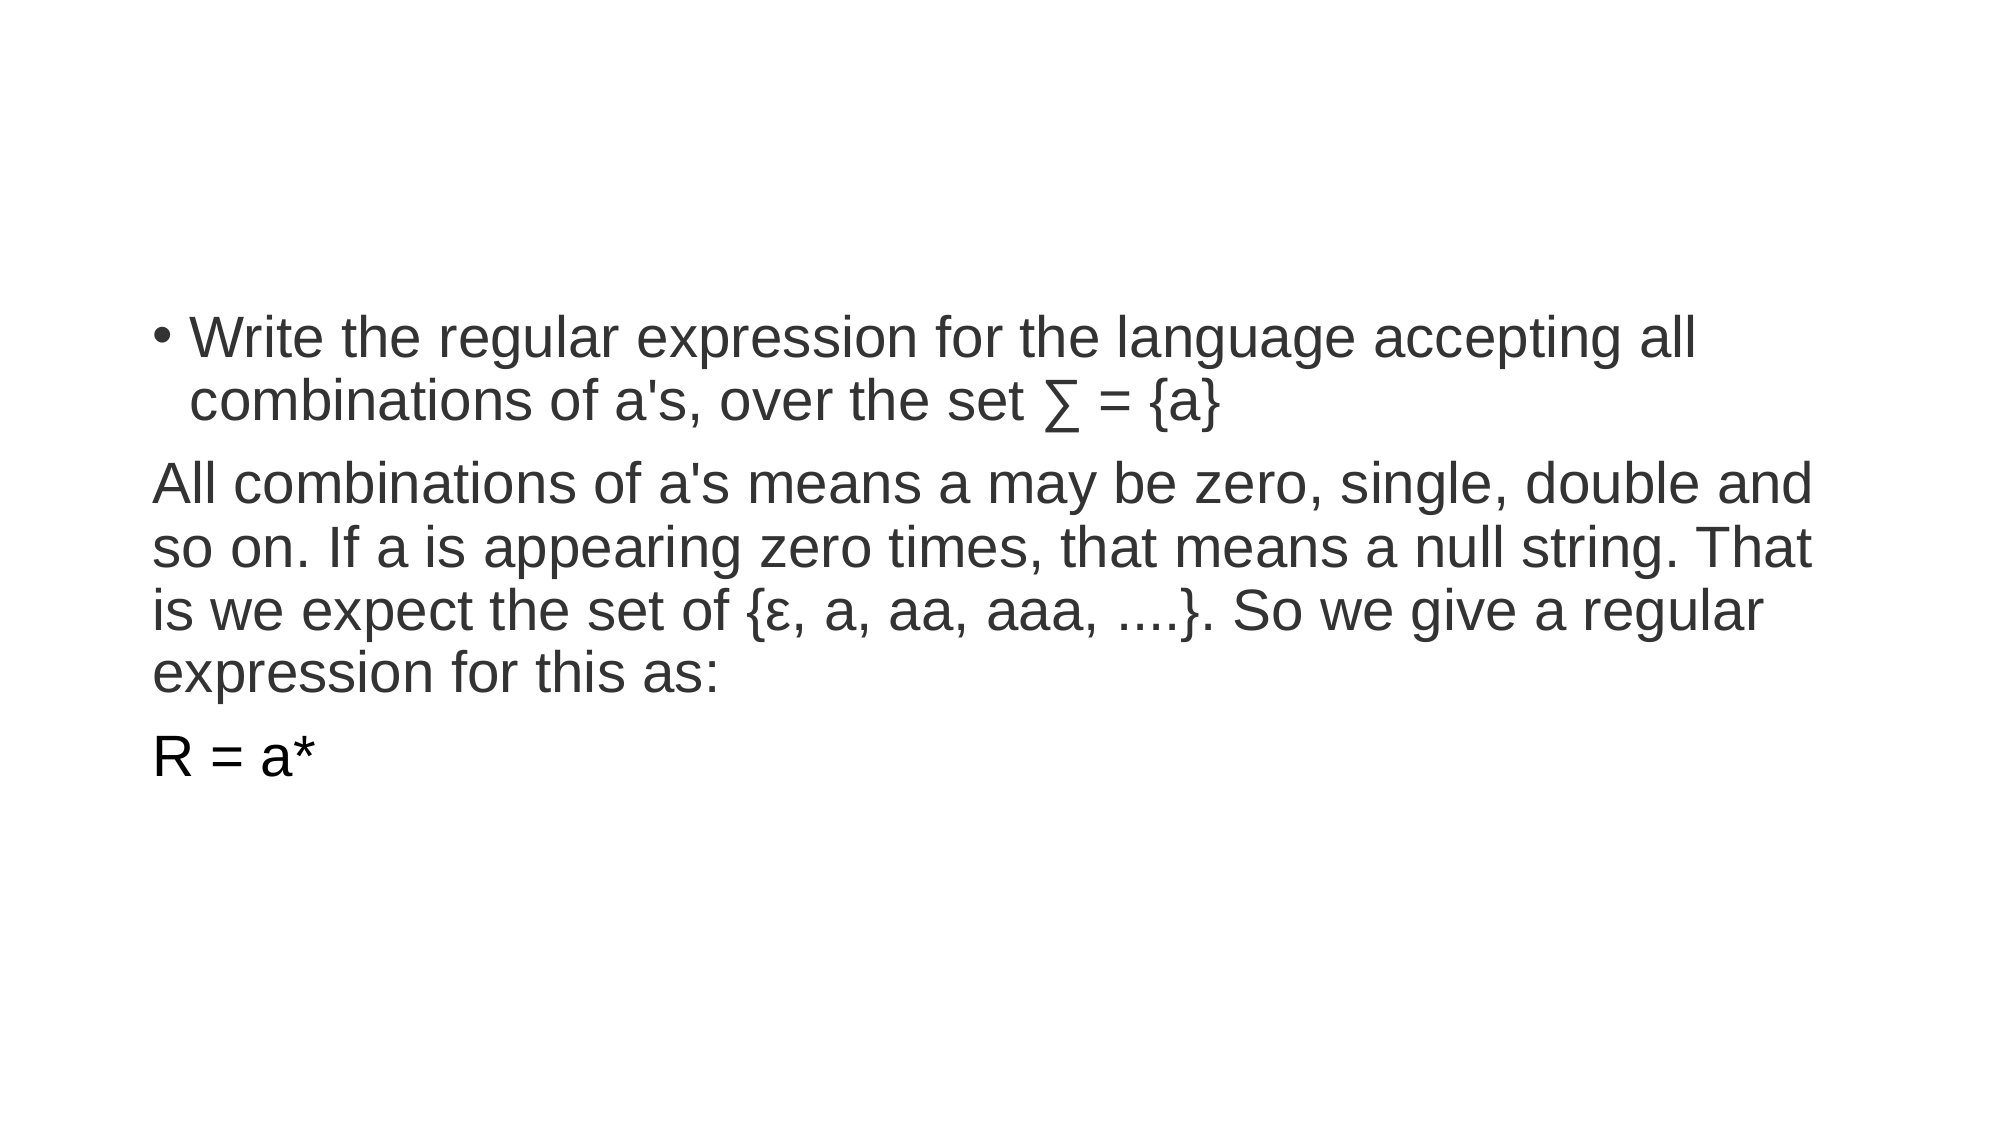

#
Write the regular expression for the language accepting all combinations of a's, over the set ∑ = {a}
All combinations of a's means a may be zero, single, double and so on. If a is appearing zero times, that means a null string. That is we expect the set of {ε, a, aa, aaa, ....}. So we give a regular expression for this as:
R = a*